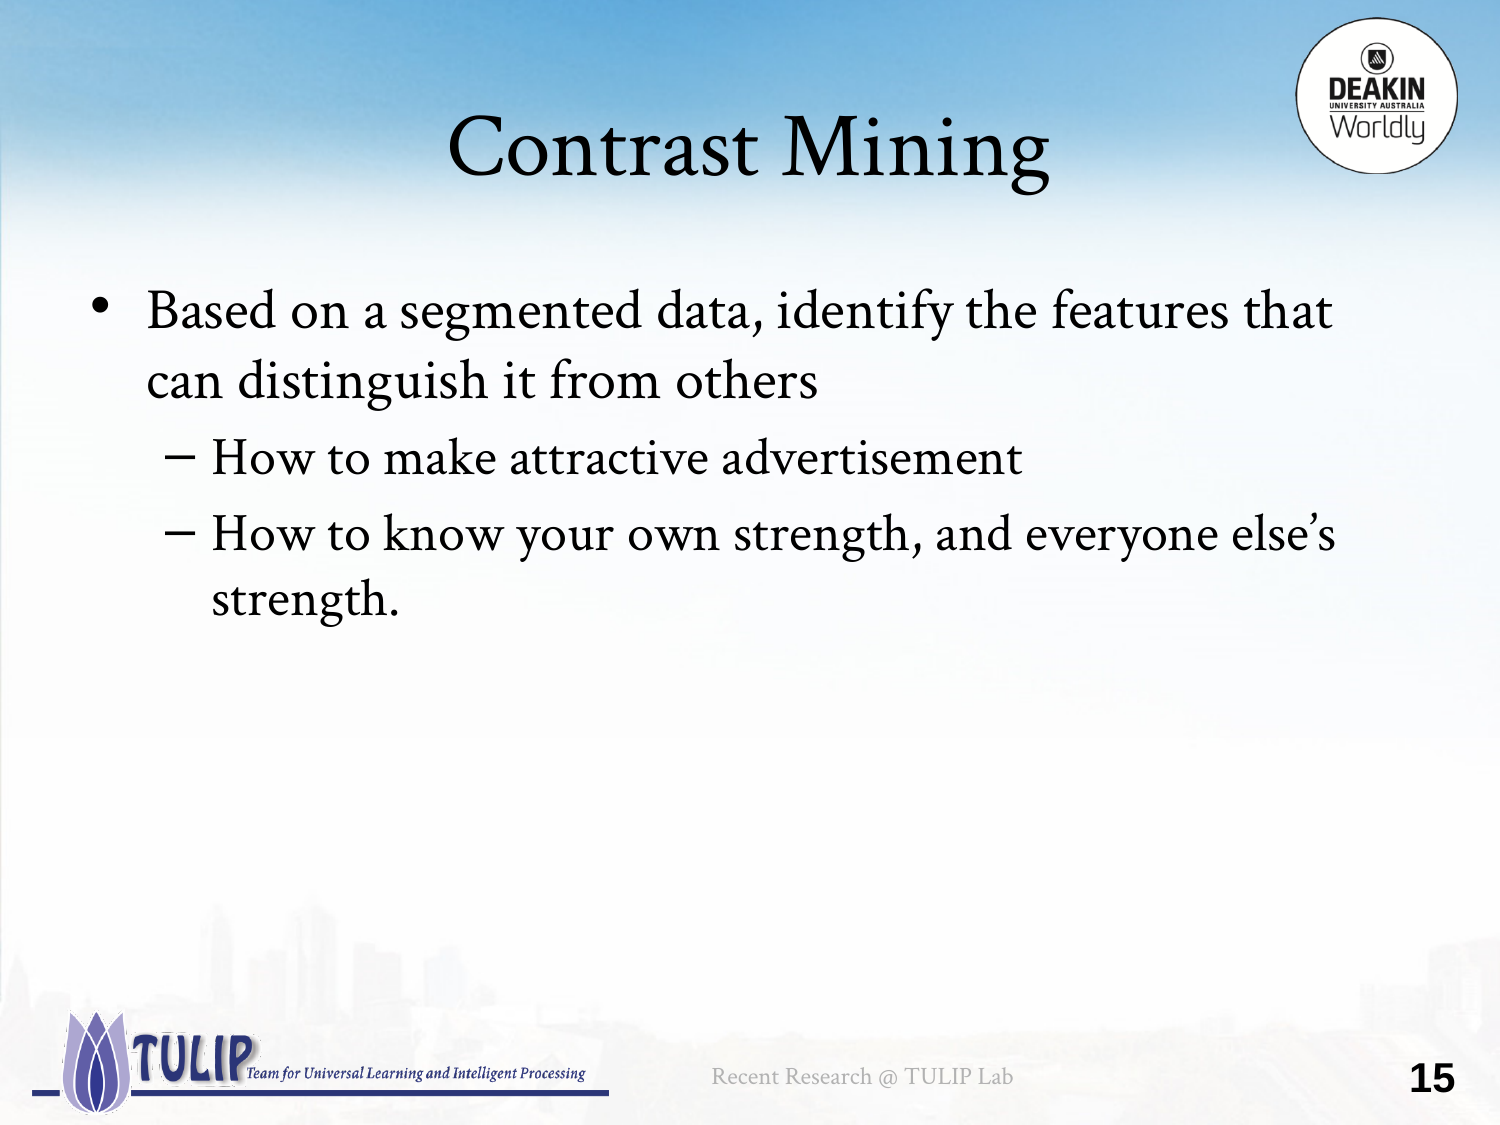

# Contrast Mining
Based on a segmented data, identify the features that can distinguish it from others
How to make attractive advertisement
How to know your own strength, and everyone else’s strength.
Recent Research @ TULIP Lab
15